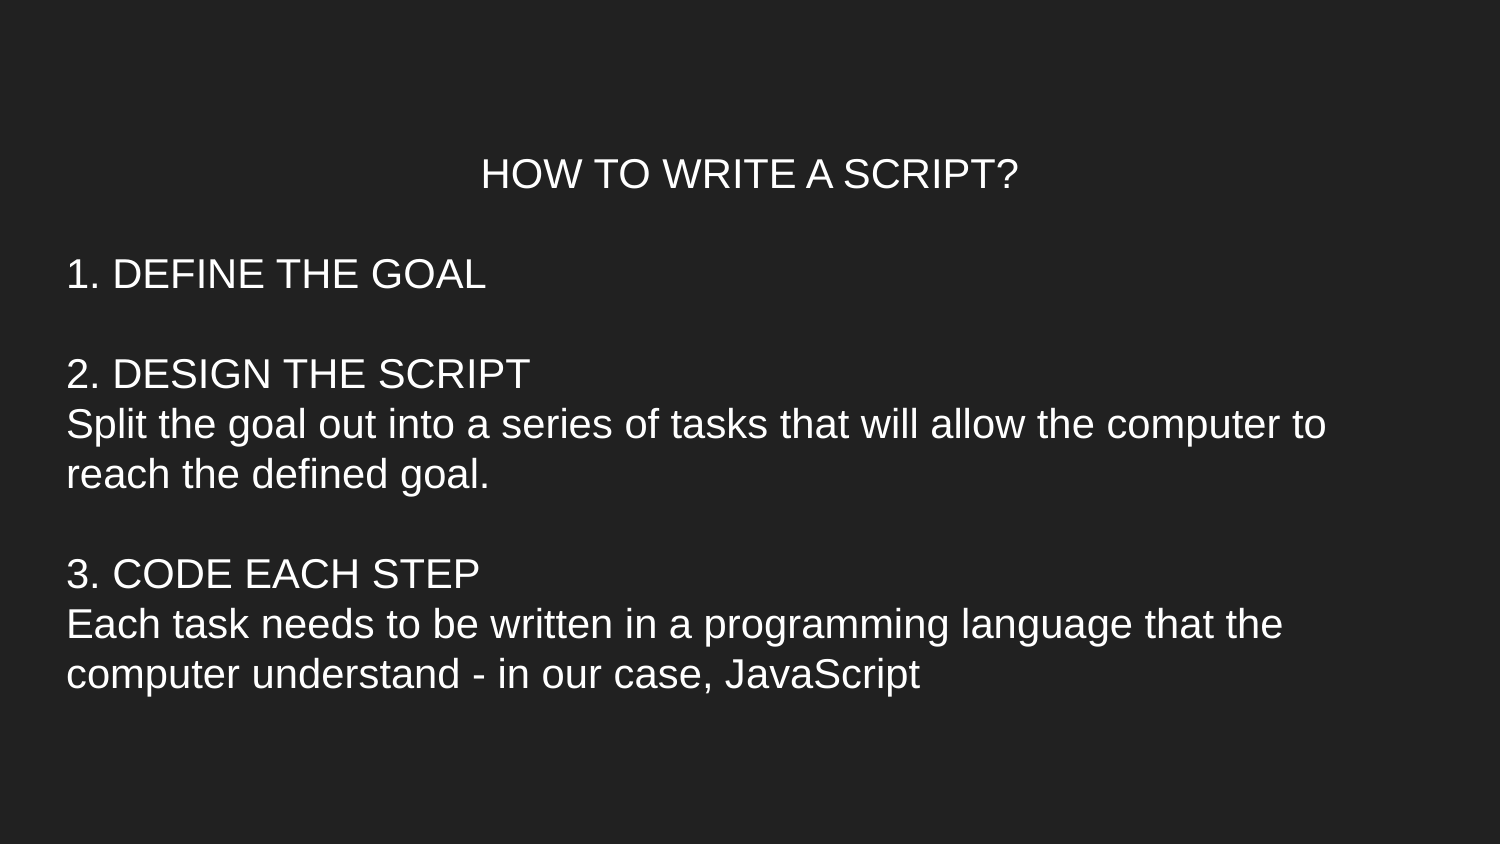

# HOW TO WRITE A SCRIPT?

1. DEFINE THE GOAL

2. DESIGN THE SCRIPT
Split the goal out into a series of tasks that will allow the computer to reach the defined goal.

3. CODE EACH STEP
Each task needs to be written in a programming language that the computer understand - in our case, JavaScript